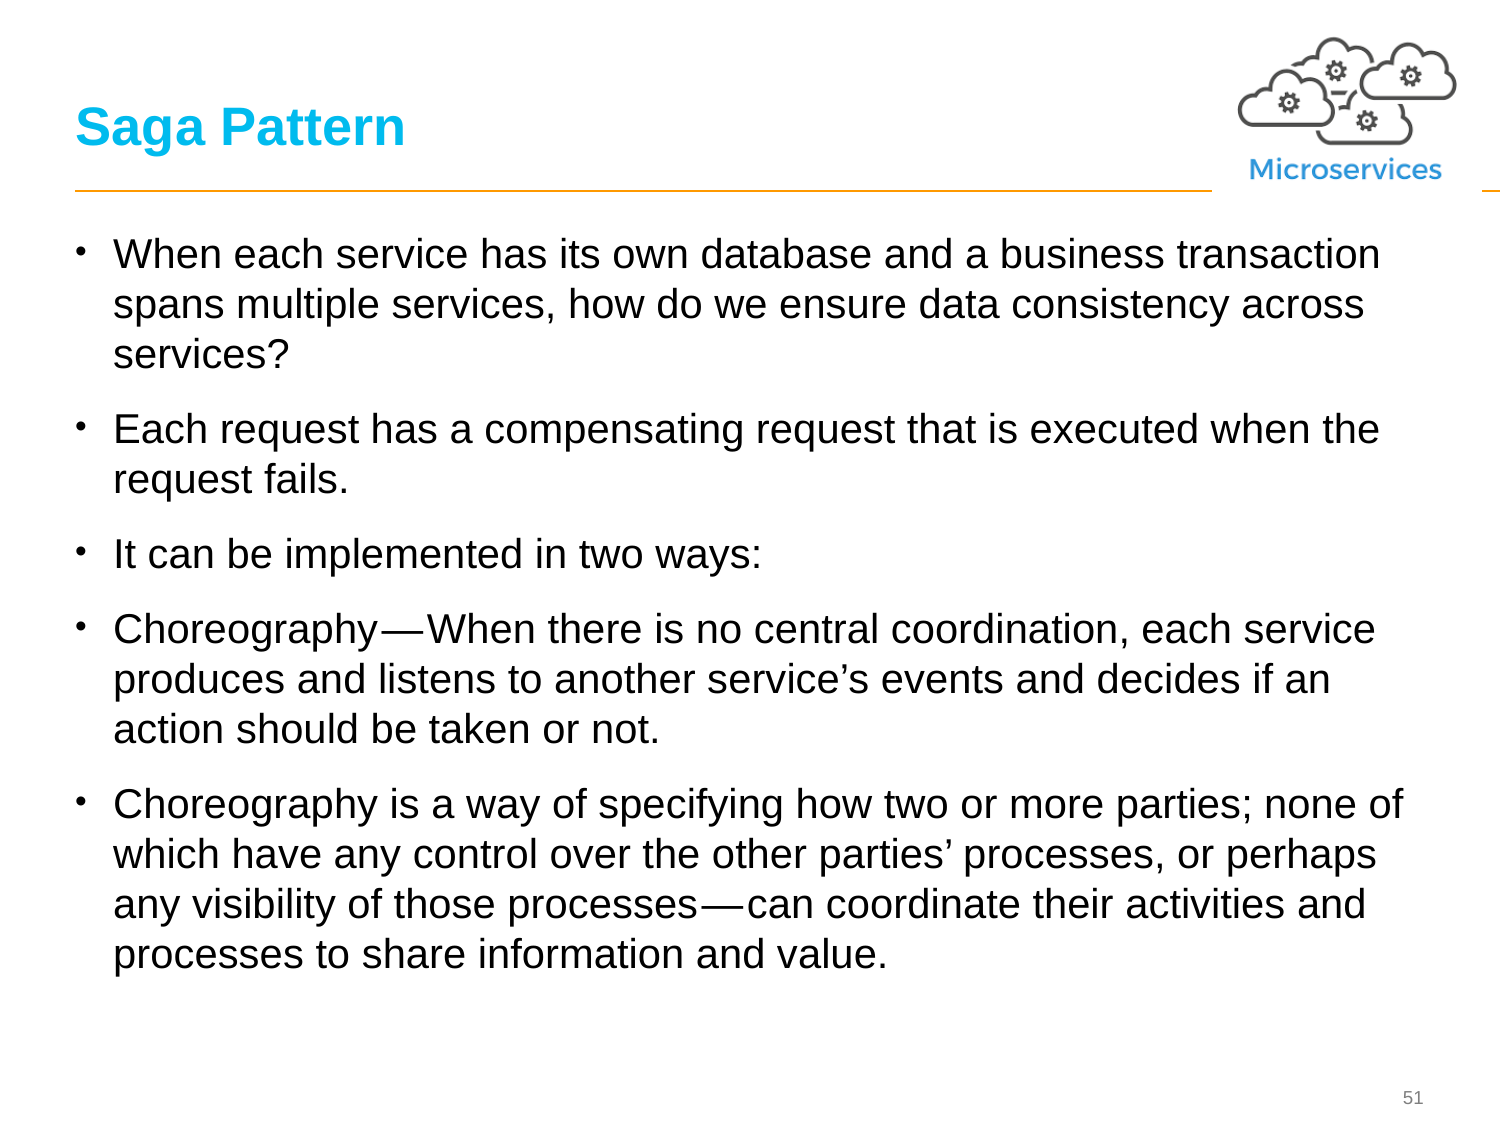

# Saga Pattern
When each service has its own database and a business transaction spans multiple services, how do we ensure data consistency across services?
Each request has a compensating request that is executed when the request fails.
It can be implemented in two ways:
Choreography — When there is no central coordination, each service produces and listens to another service’s events and decides if an action should be taken or not.
Choreography is a way of specifying how two or more parties; none of which have any control over the other parties’ processes, or perhaps any visibility of those processes — can coordinate their activities and processes to share information and value.